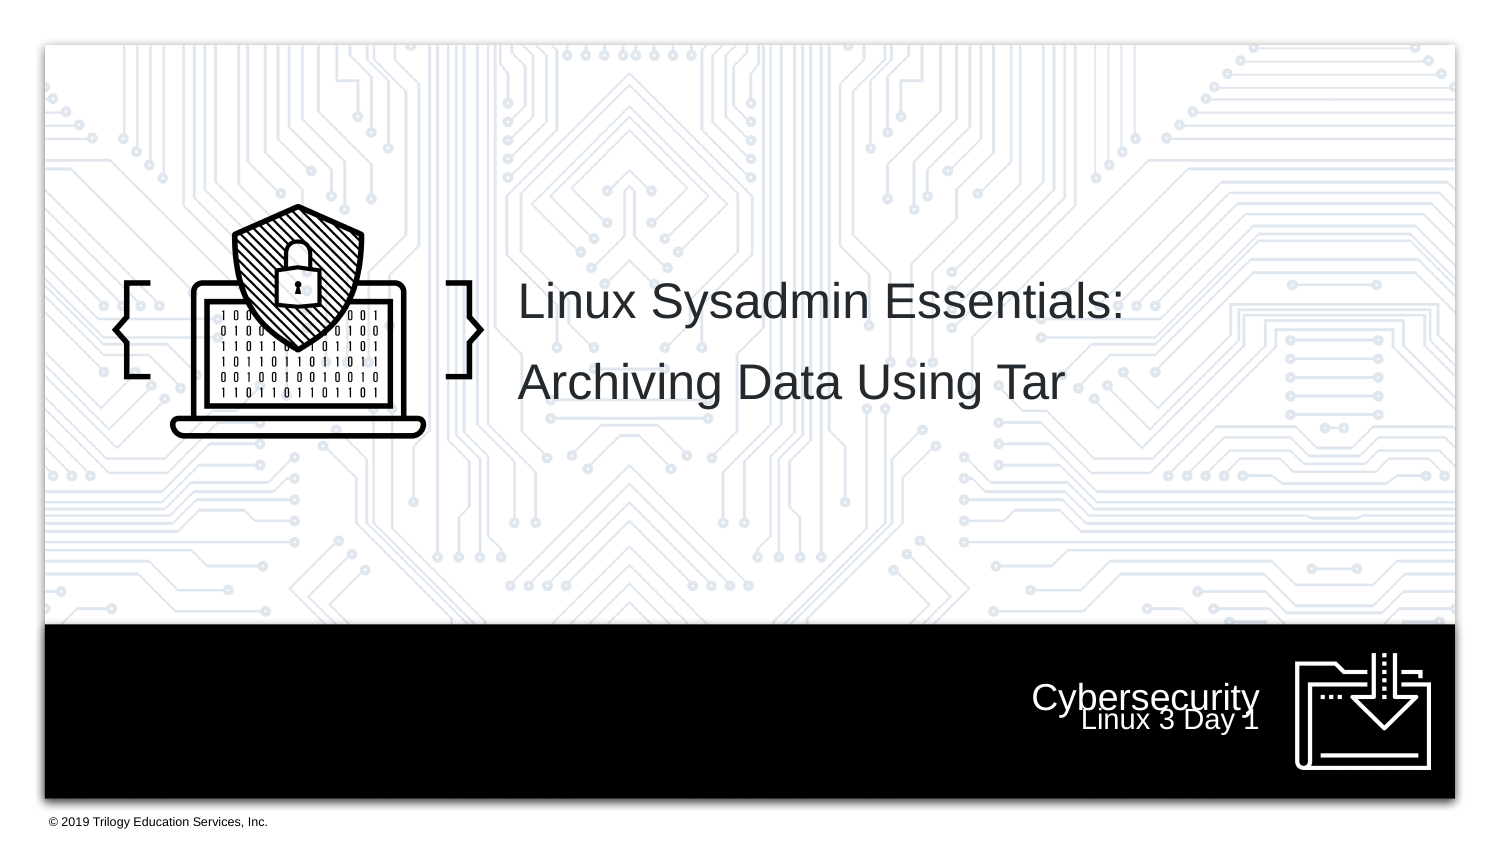

Linux Sysadmin Essentials:
Archiving Data Using Tar

# Linux 3 Day 1